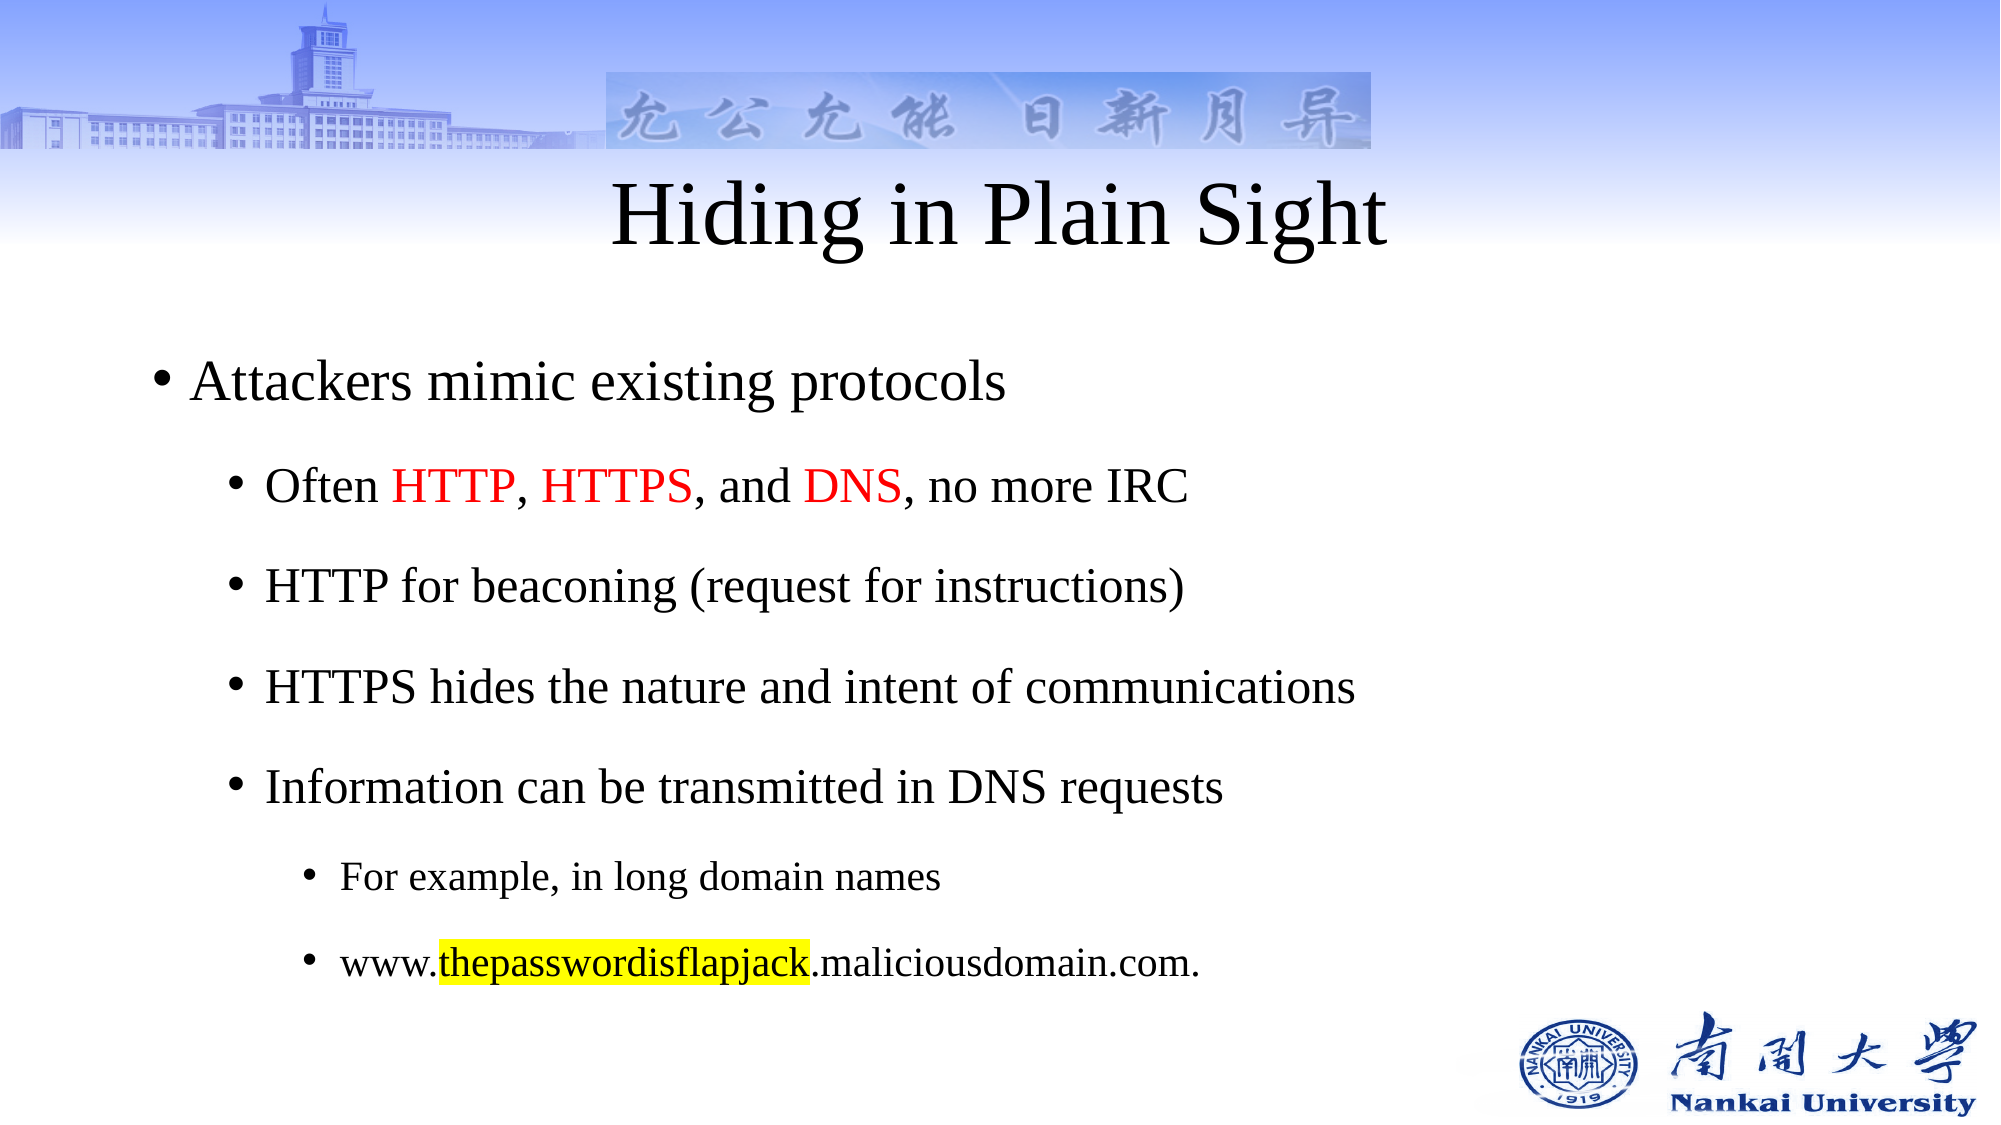

# Hiding in Plain Sight
Attackers mimic existing protocols
Often HTTP, HTTPS, and DNS, no more IRC
HTTP for beaconing (request for instructions)
HTTPS hides the nature and intent of communications
Information can be transmitted in DNS requests
For example, in long domain names
www.thepasswordisflapjack.maliciousdomain.com.